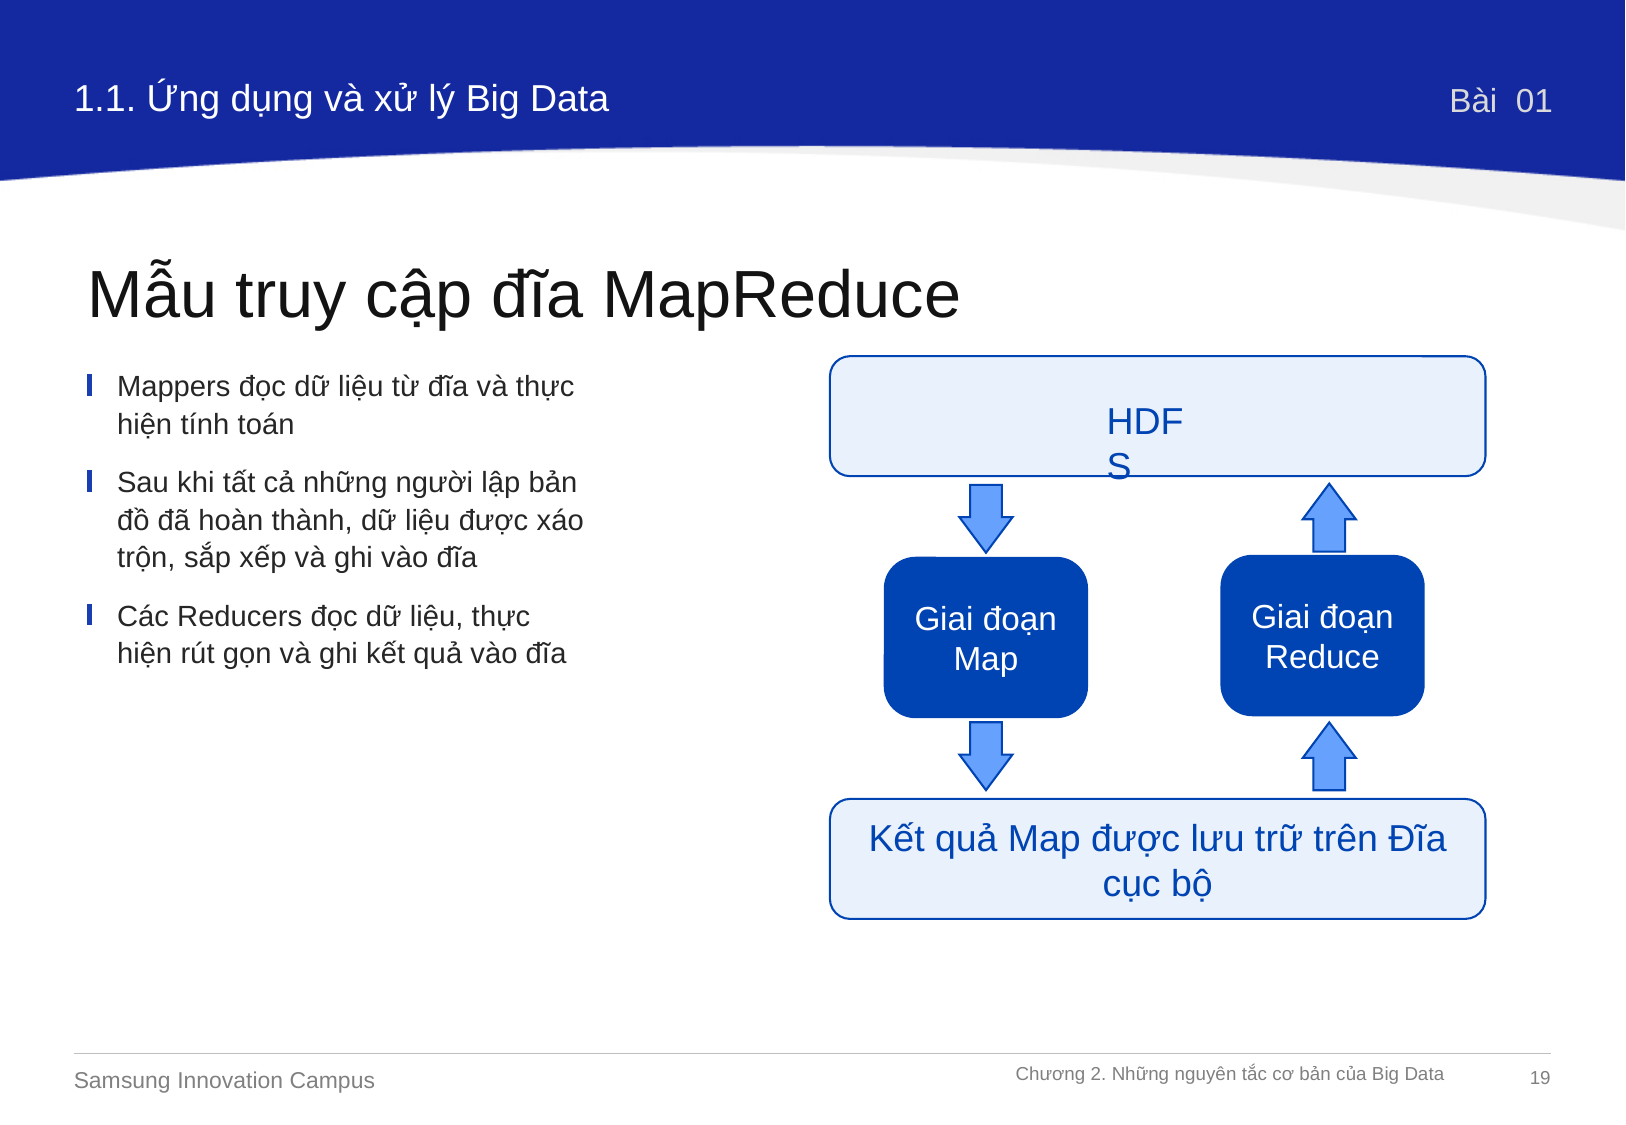

1.1. Ứng dụng và xử lý Big Data
Bài  01
Mẫu truy cập đĩa MapReduce

Mappers đọc dữ liệu từ đĩa và thực hiện tính toán
Sau khi tất cả những người lập bản đồ đã hoàn thành, dữ liệu được xáo trộn, sắp xếp và ghi vào đĩa
Các Reducers đọc dữ liệu, thực hiện rút gọn và ghi kết quả vào đĩa
HDFS

Giai đoạn Reduce
Giai đoạn Map

Kết quả Map được lưu trữ trên Đĩa cục bộ